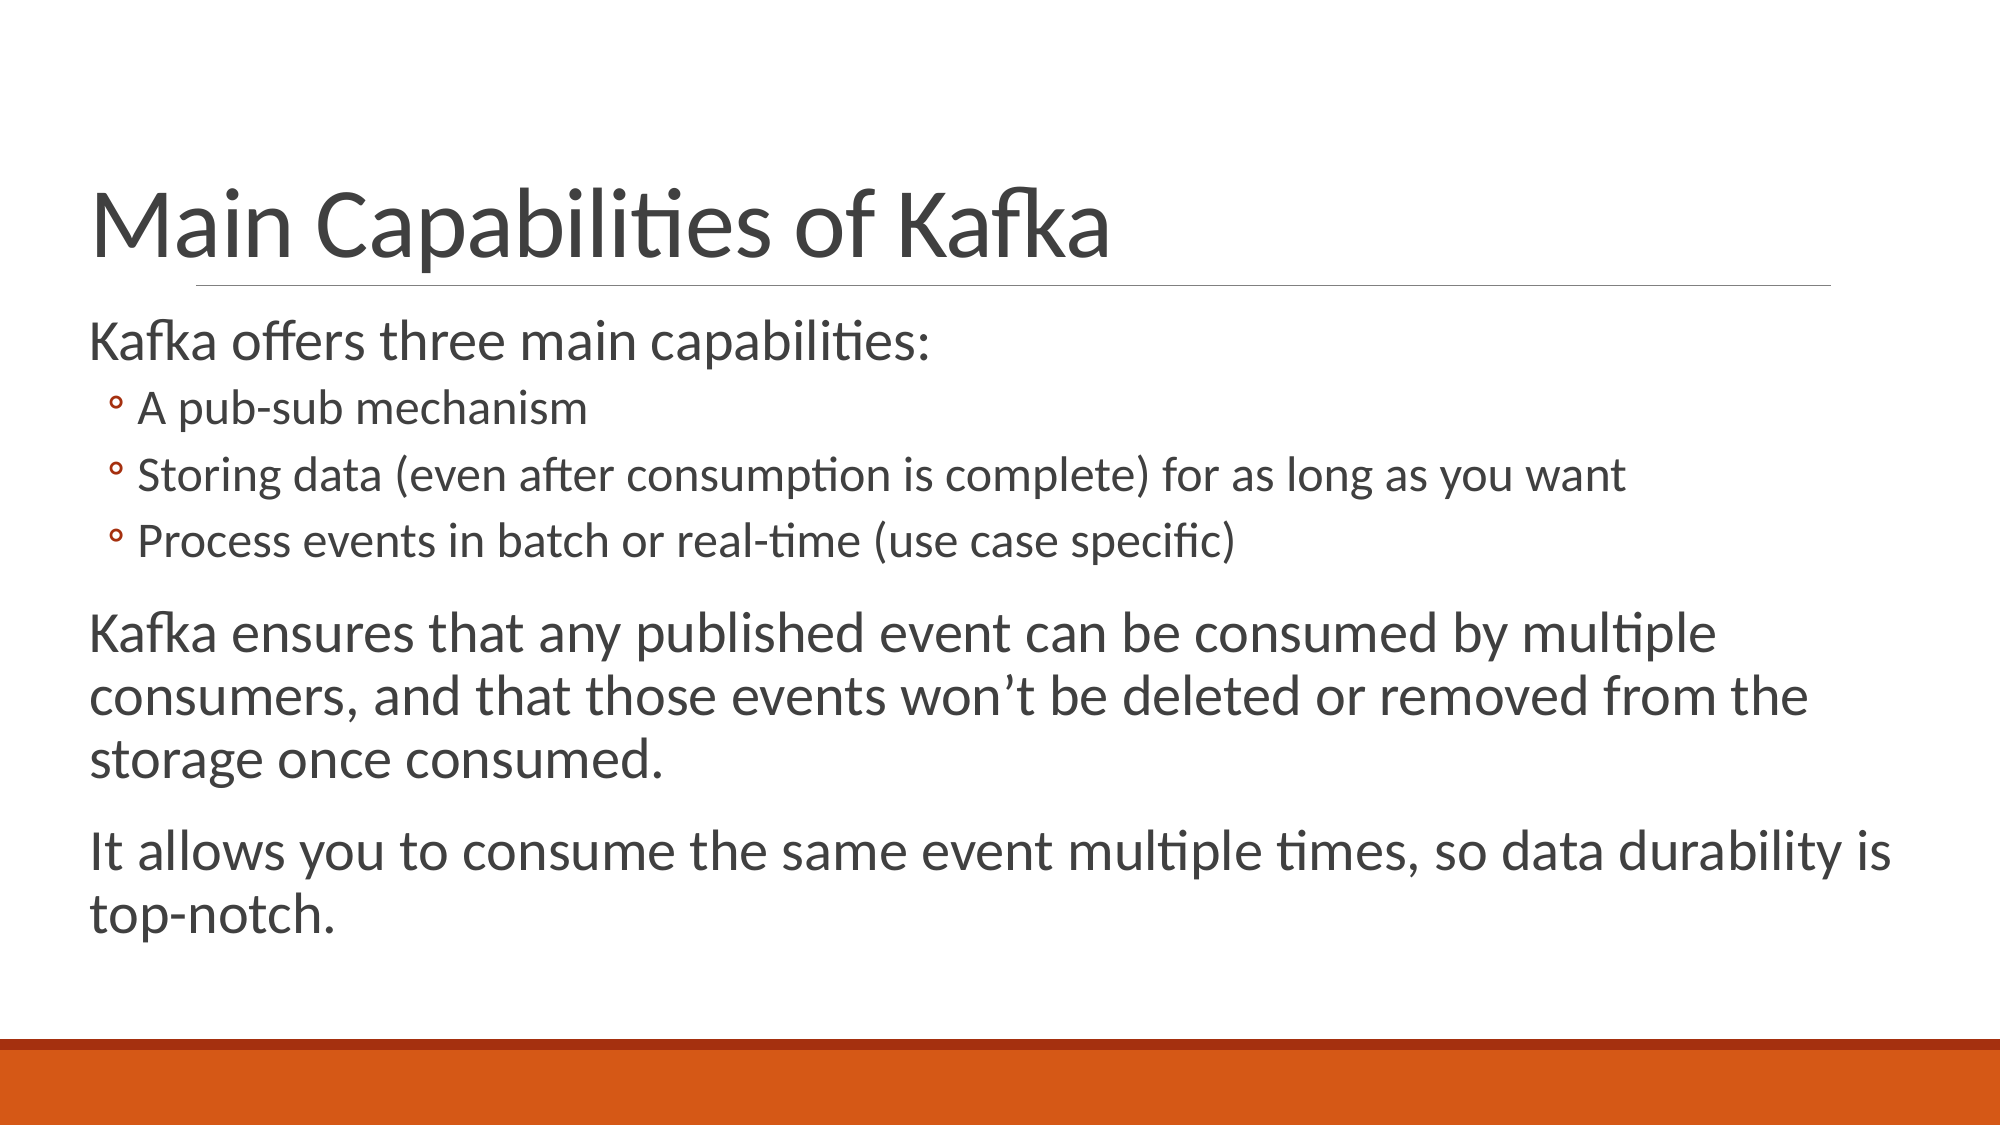

# Main Capabilities of Kafka
Kafka offers three main capabilities:
A pub-sub mechanism
Storing data (even after consumption is complete) for as long as you want
Process events in batch or real-time (use case specific)
Kafka ensures that any published event can be consumed by multiple consumers, and that those events won’t be deleted or removed from the storage once consumed.
It allows you to consume the same event multiple times, so data durability is top-notch.